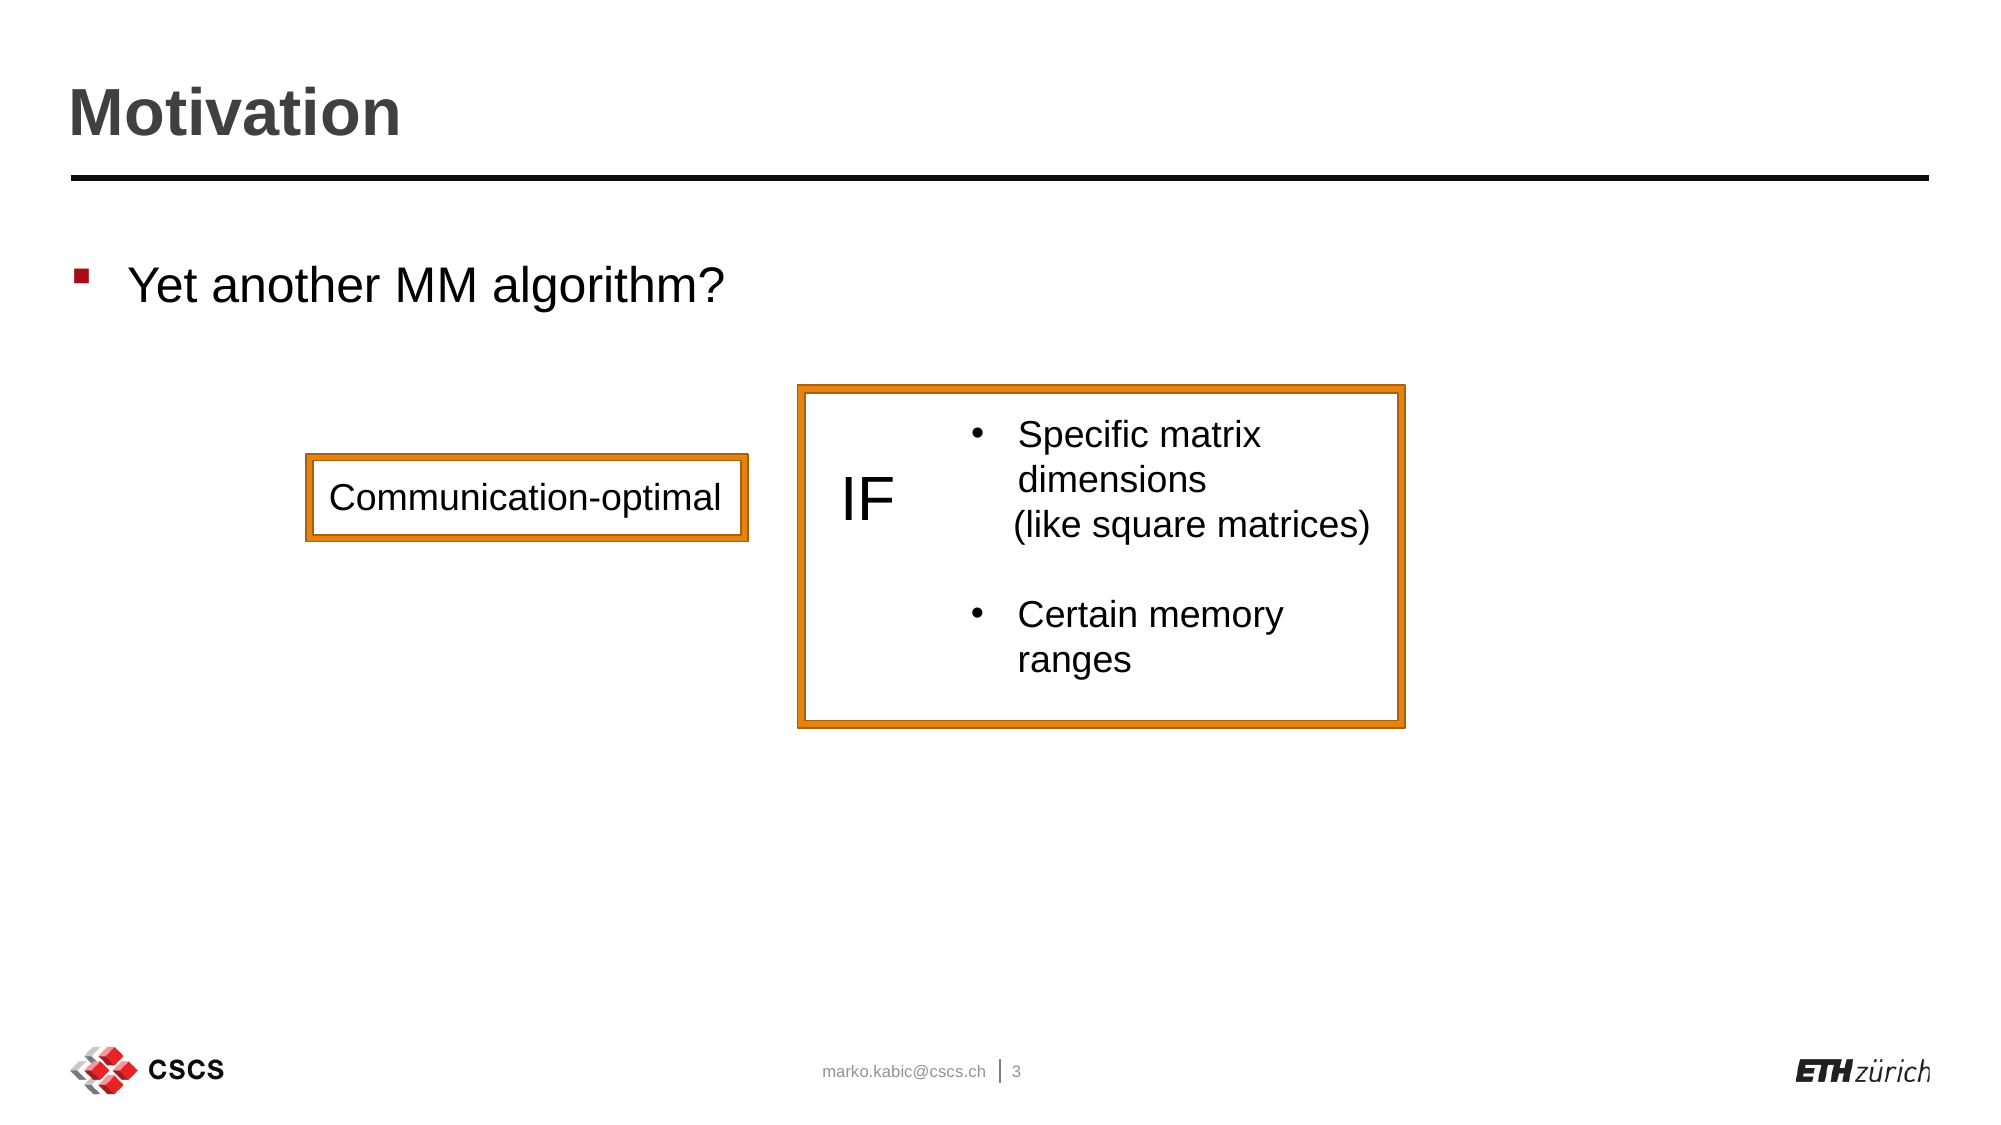

# Motivation
Yet another MM algorithm?

Specific matrix dimensions
    (like square matrices)
IF

Communication-optimal

Certain memory ranges
marko.kabic@cscs.ch
3